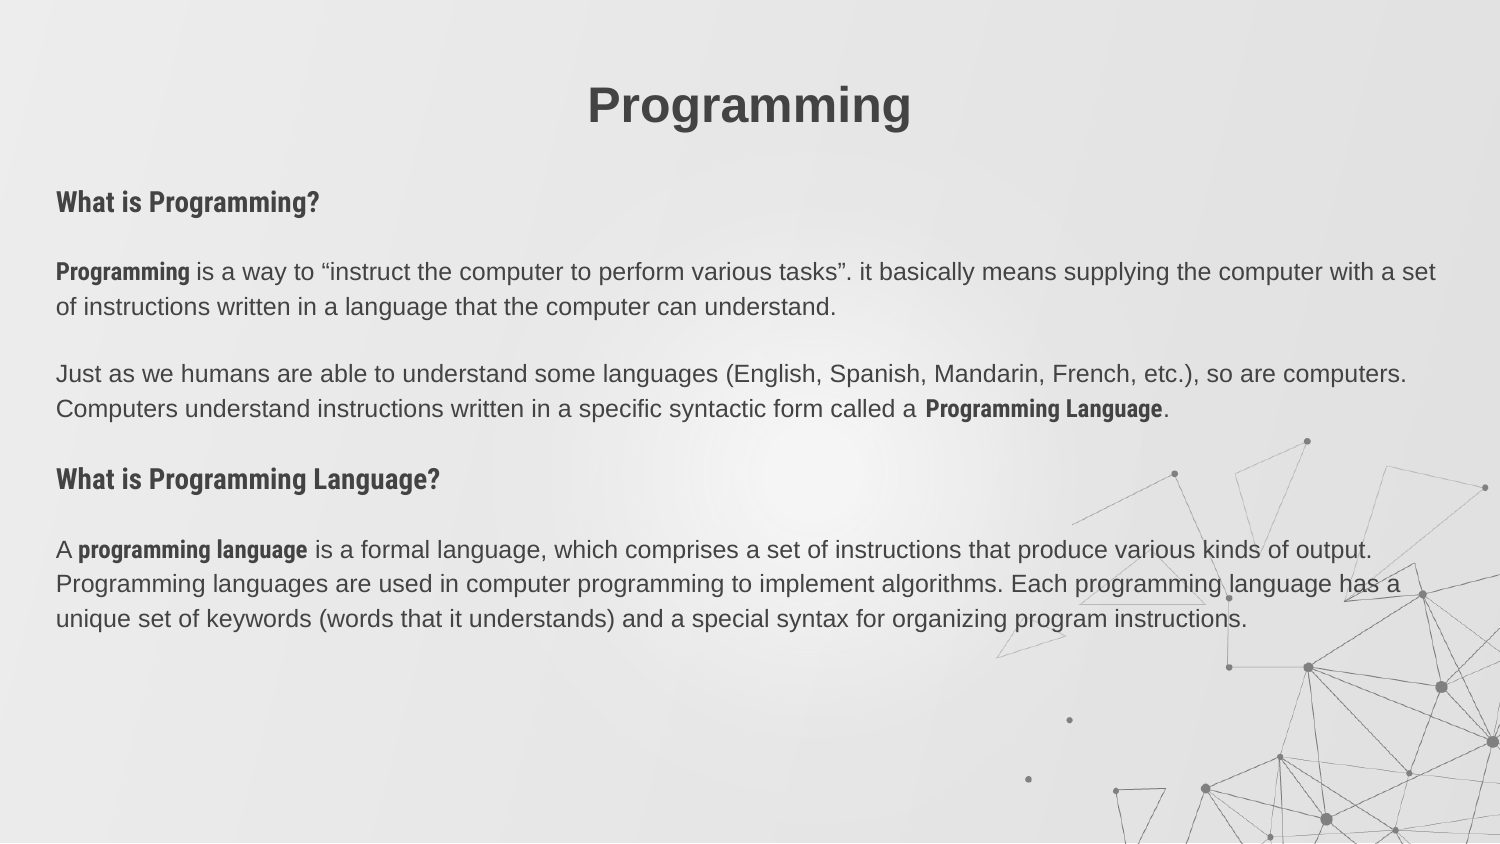

# Programming

What is Programming?
Programming is a way to “instruct the computer to perform various tasks”. it basically means supplying the computer with a set of instructions written in a language that the computer can understand.
Just as we humans are able to understand some languages (English, Spanish, Mandarin, French, etc.), so are computers. Computers understand instructions written in a specific syntactic form called a Programming Language.
What is Programming Language?
A programming language is a formal language, which comprises a set of instructions that produce various kinds of output. Programming languages are used in computer programming to implement algorithms. Each programming language has a unique set of keywords (words that it understands) and a special syntax for organizing program instructions.